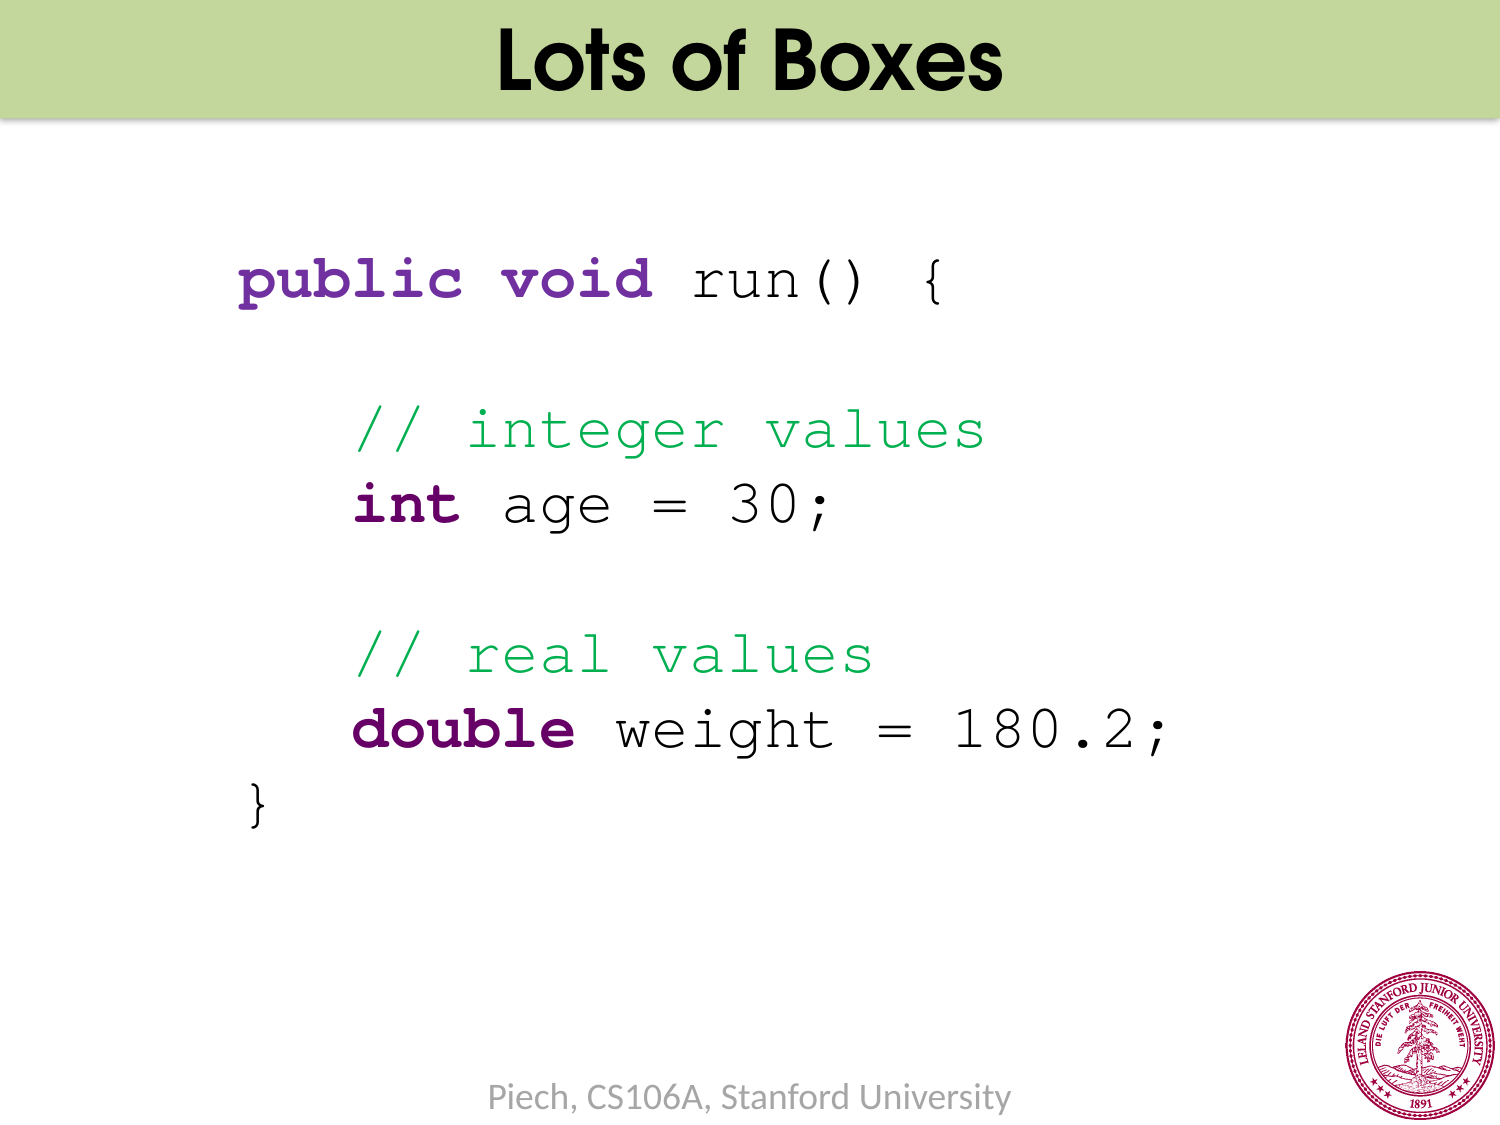

Lots of Boxes
public void run() {

   // integer values
   int age = 30;

   // real values
   double weight = 180.2;
}